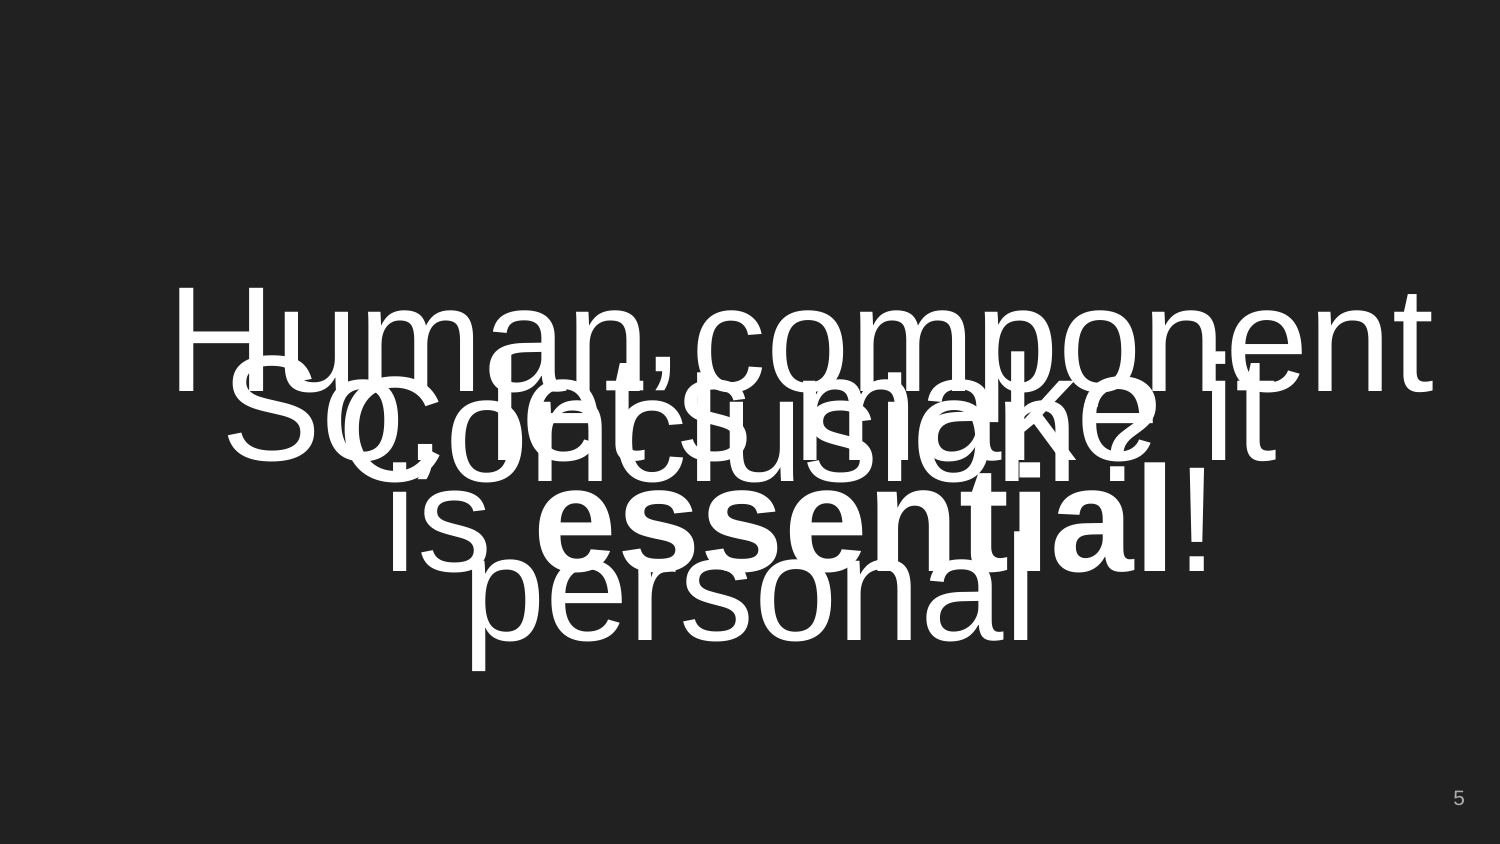

Human component is essential!
# Conclusion?
So, let’s make it personal
5